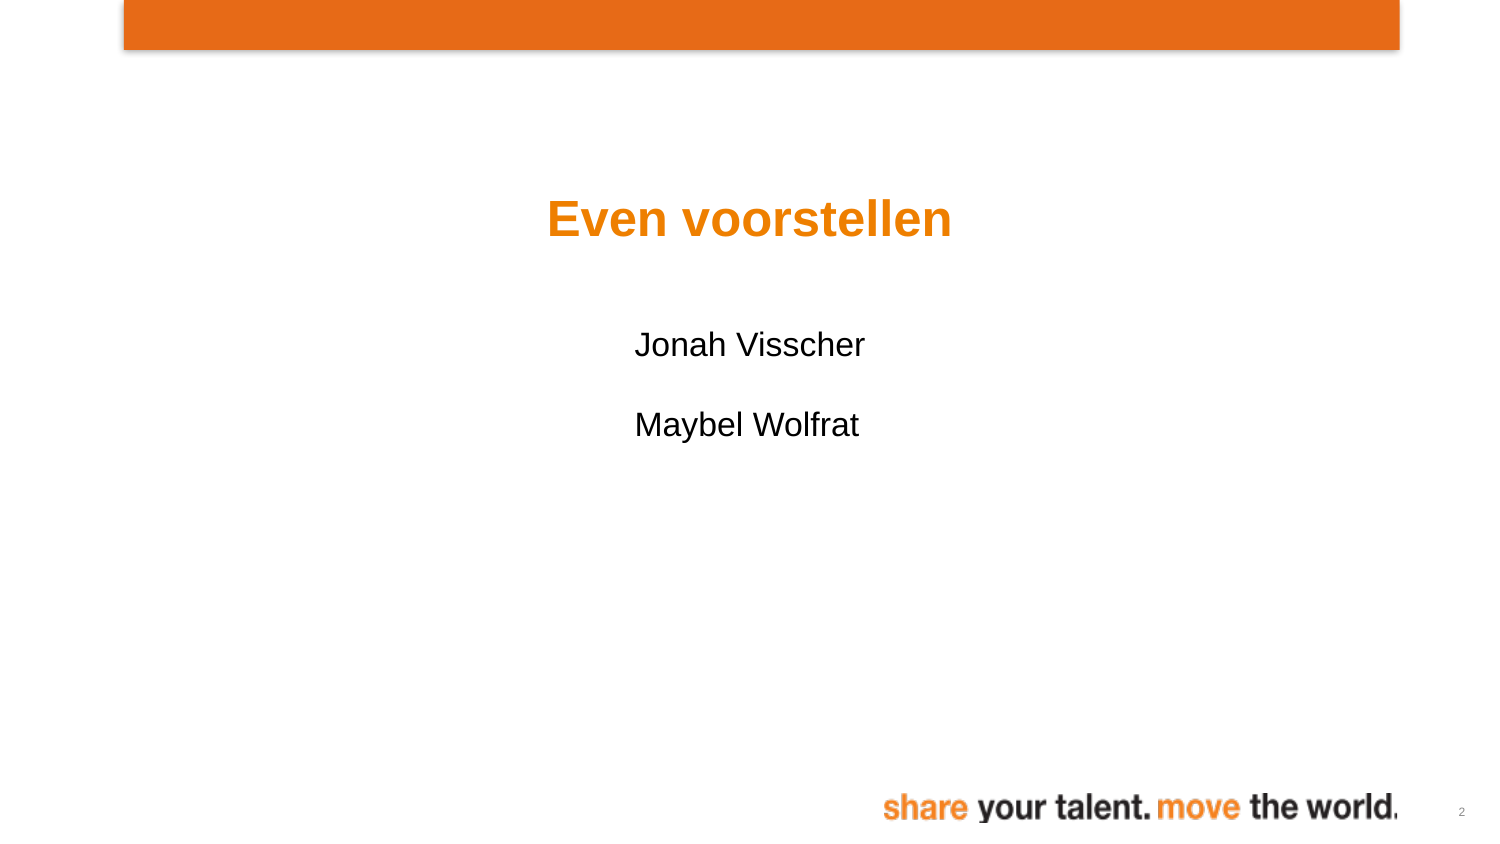

Even voorstellen
Jonah Visscher
Maybel Wolfrat

2